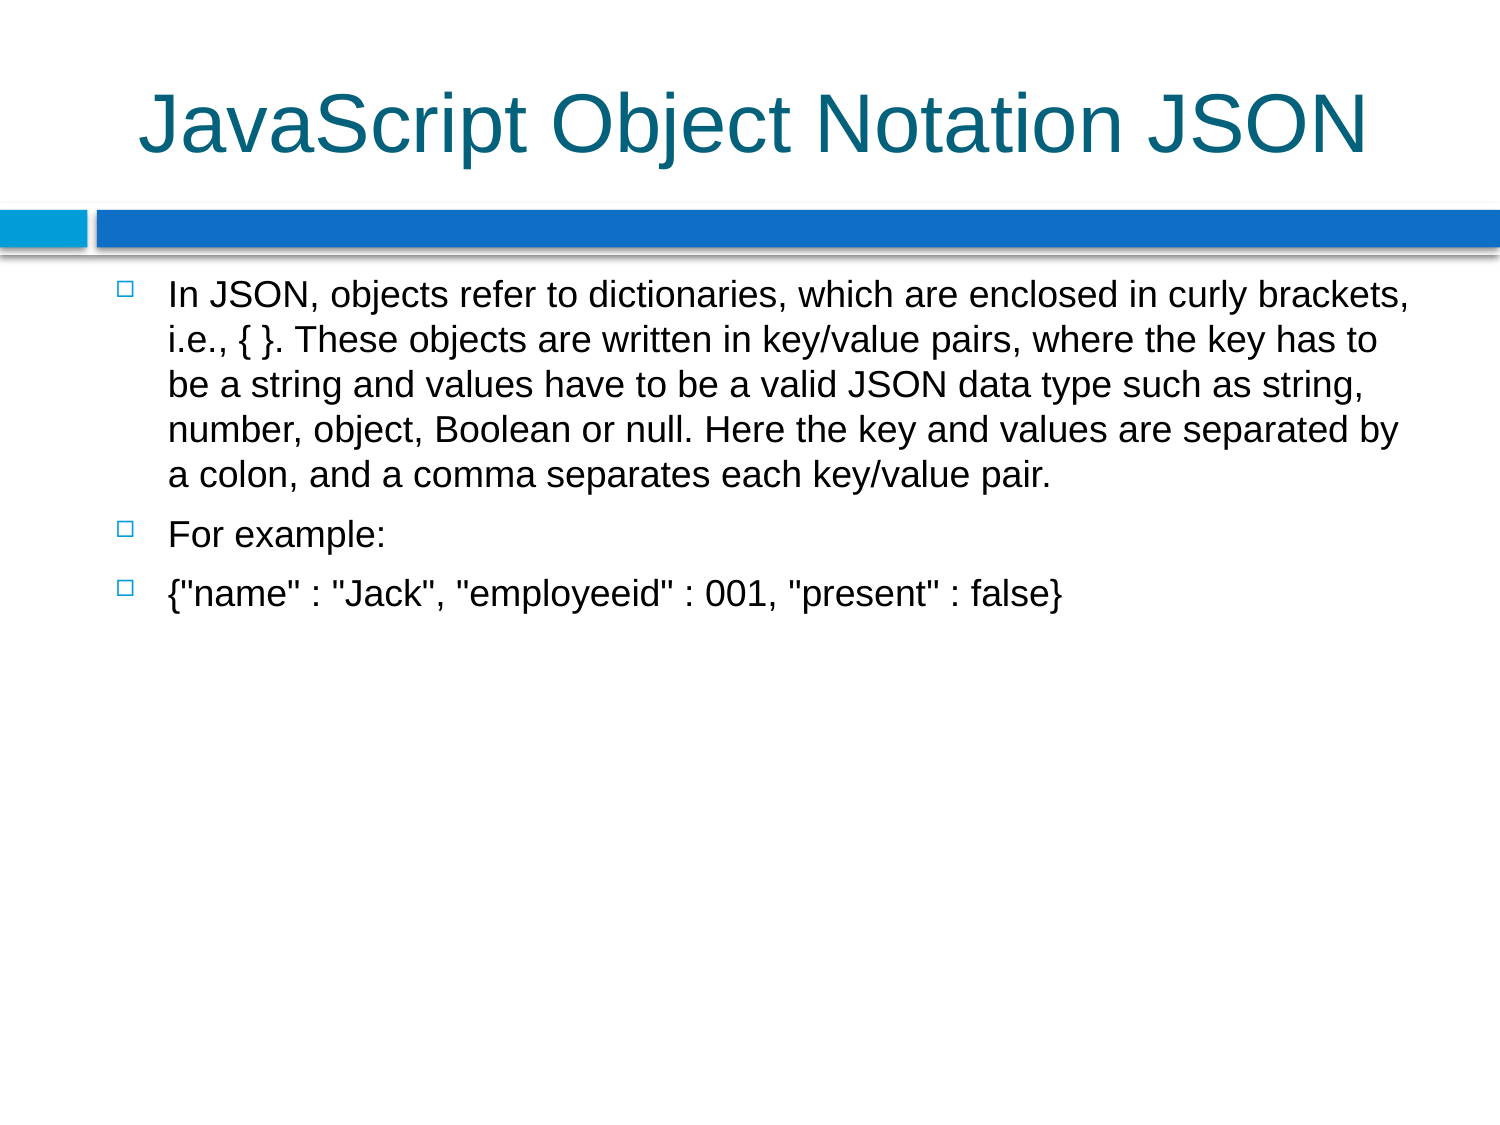

# JavaScript Object Notation JSON
90
In JSON, objects refer to dictionaries, which are enclosed in curly brackets, i.e., { }. These objects are written in key/value pairs, where the key has to be a string and values have to be a valid JSON data type such as string, number, object, Boolean or null. Here the key and values are separated by a colon, and a comma separates each key/value pair.
For example:
{"name" : "Jack", "employeeid" : 001, "present" : false}